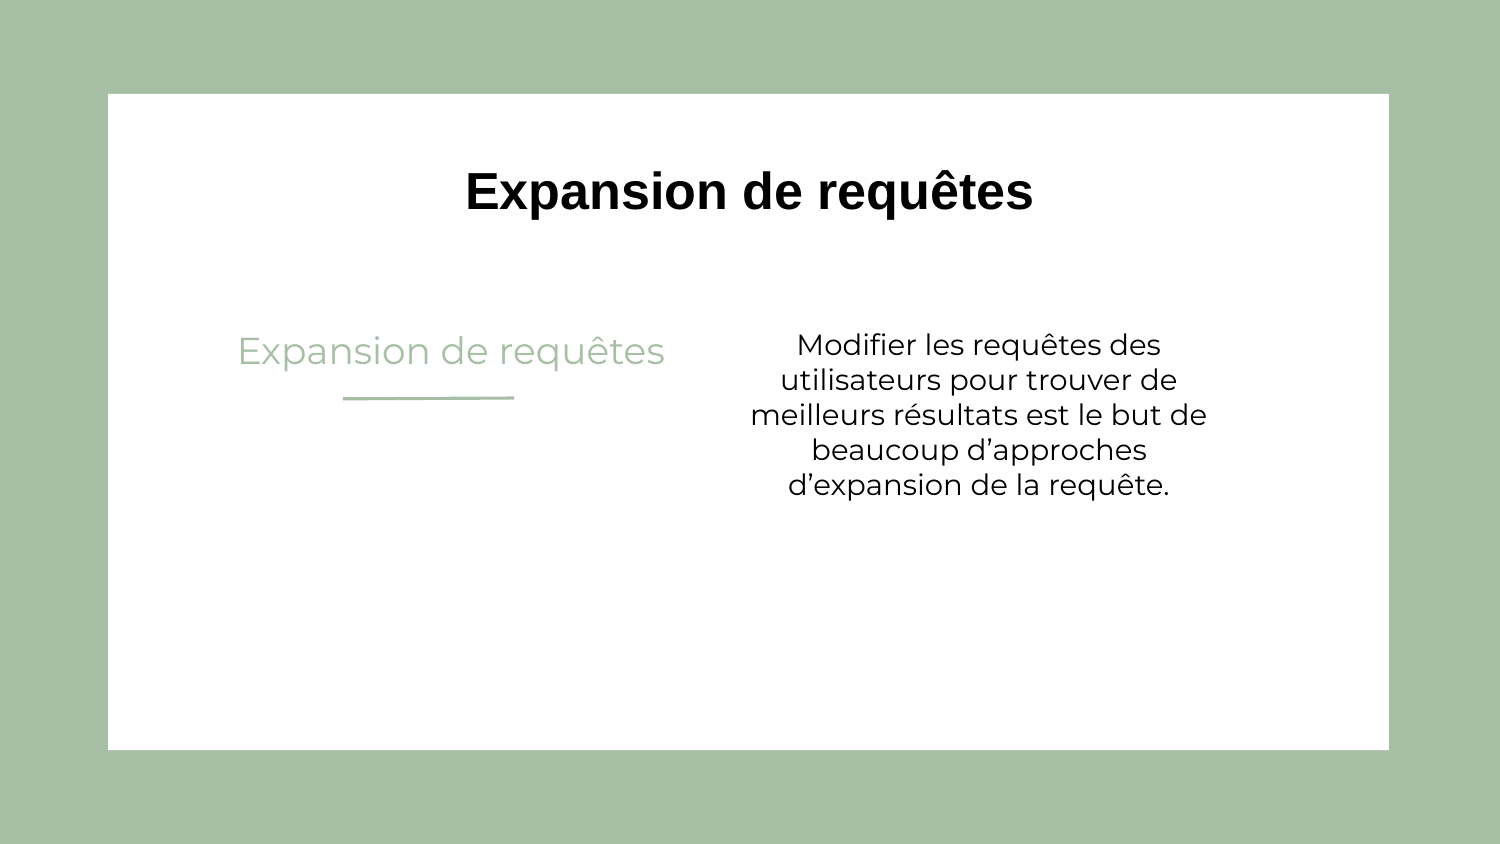

# Expansion de requêtes
Expansion de requêtes
Modifier les requêtes des utilisateurs pour trouver de meilleurs résultats est le but de beaucoup d’approches d’expansion de la requête.